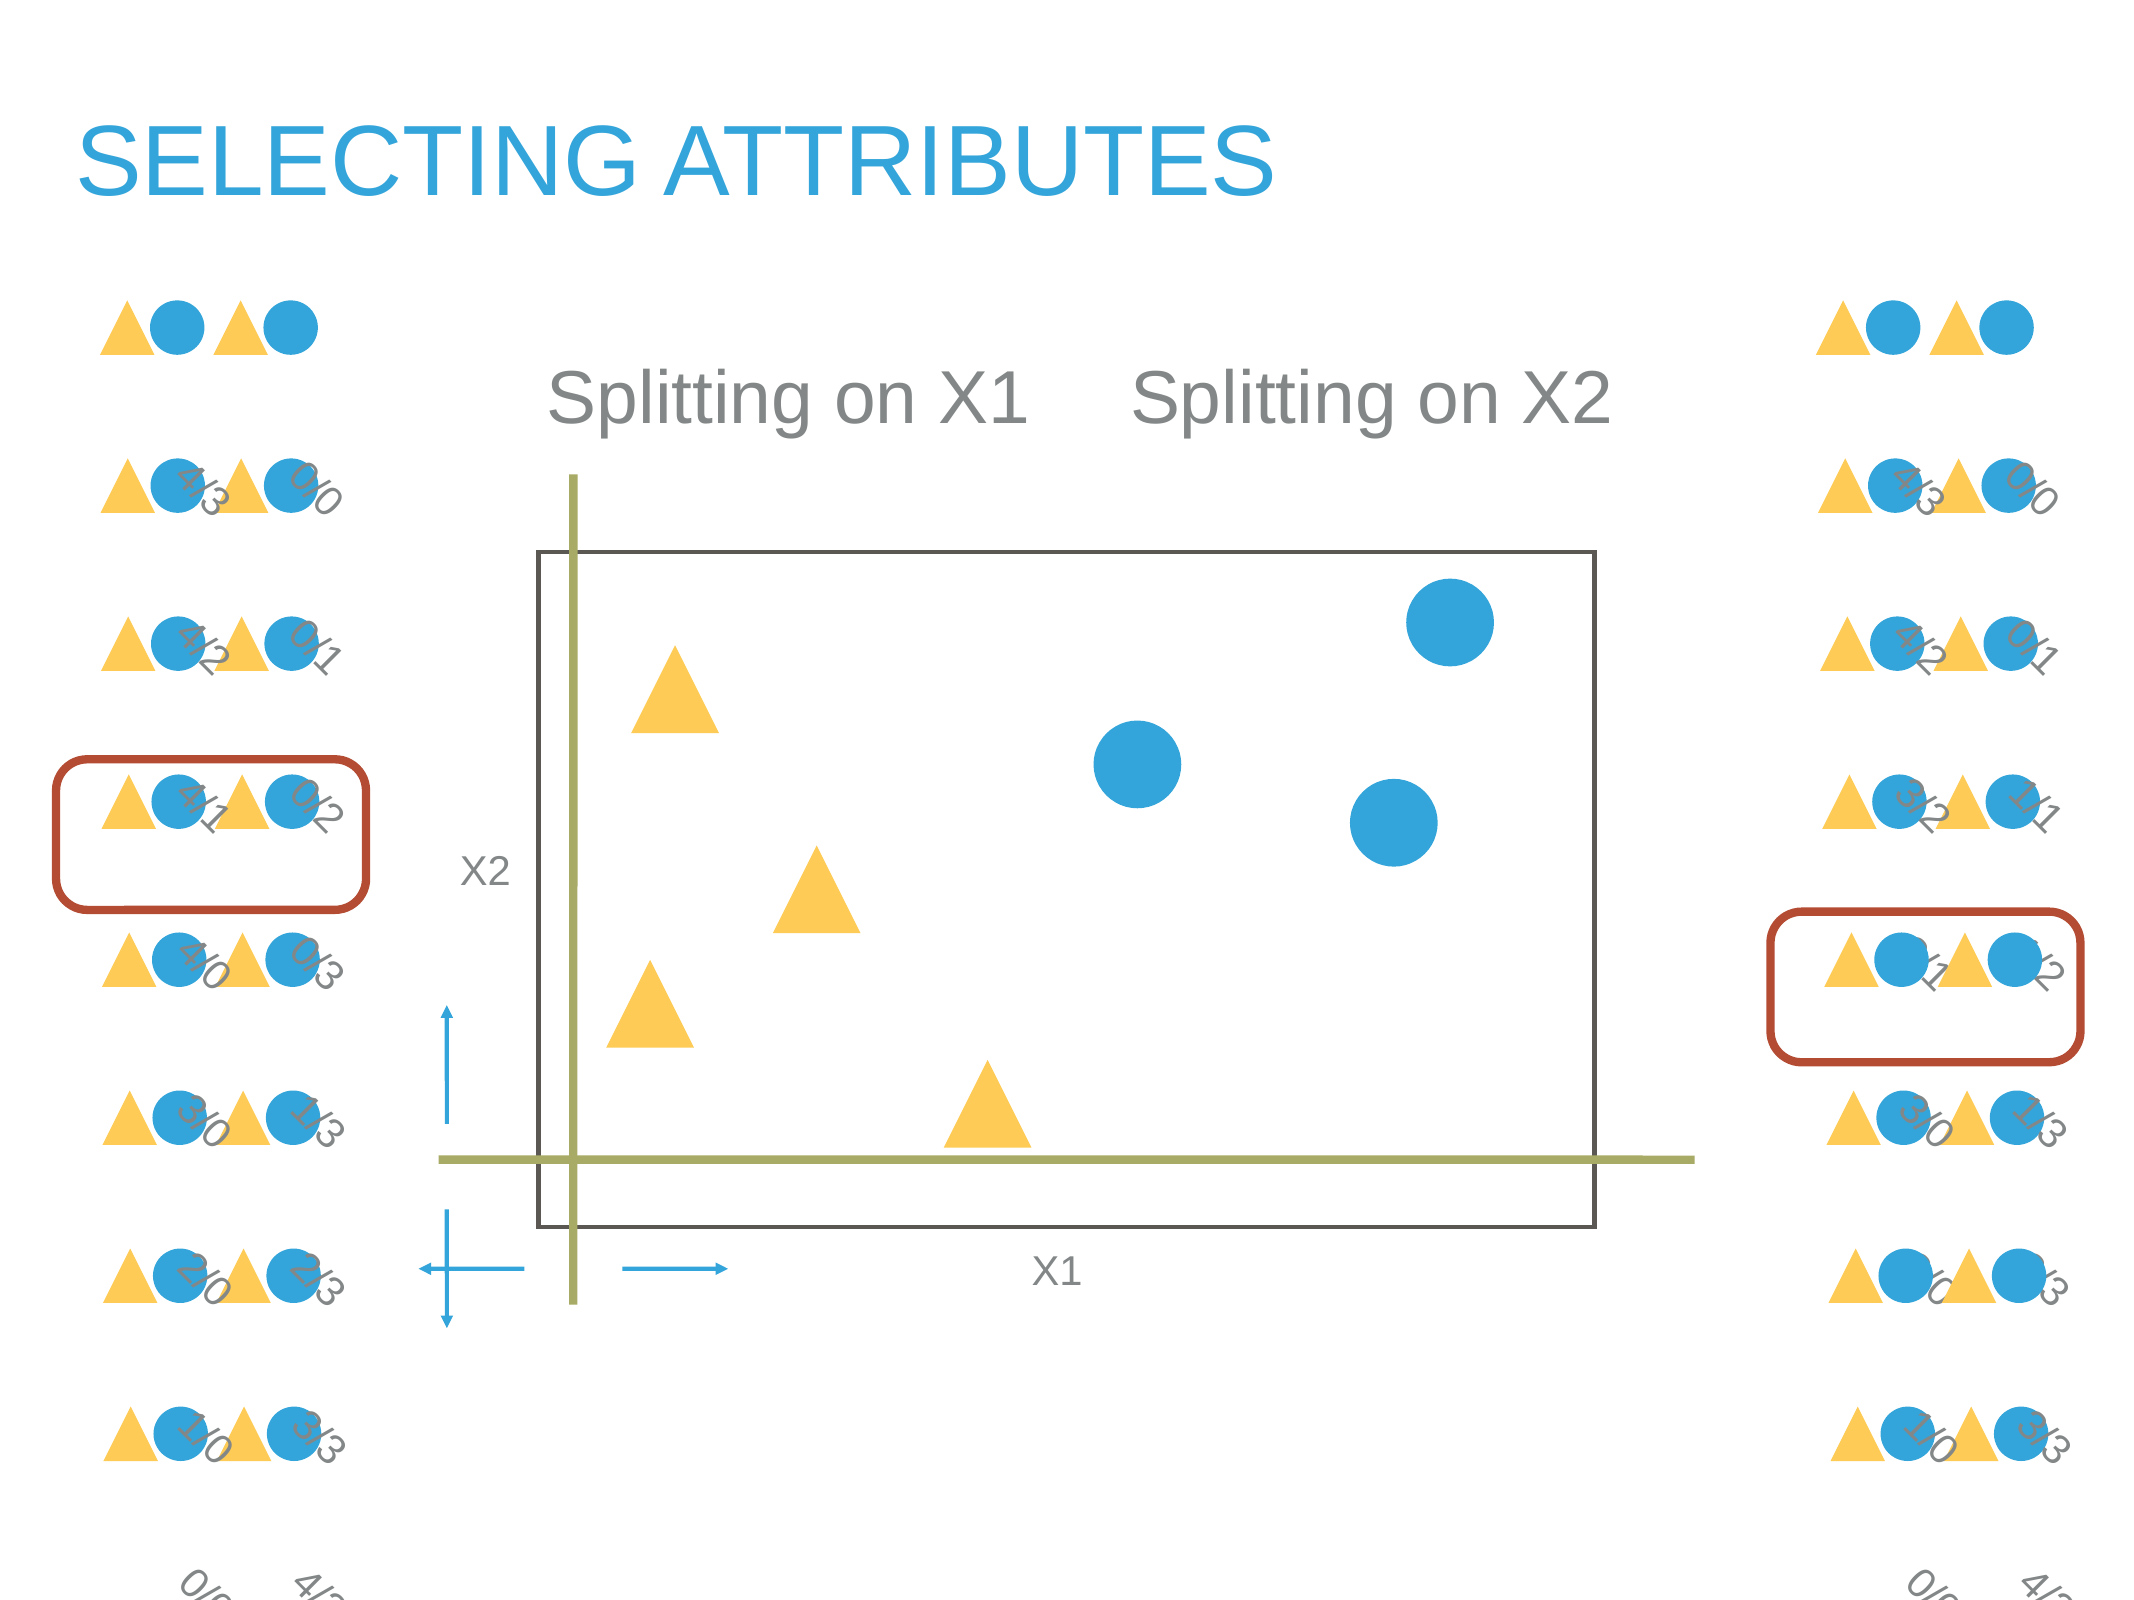

Selecting attributes

4/3
0/0

4/3
0/0
Splitting on X1
Splitting on X2

4/2
0/1

4/2
0/1

4/1
0/2

3/2
1/1

4/0
0/3

3/1
1/2

X2

3/0
1/3

3/0
1/3

2/0
2/3

2/0
2/3

X1

1/0
3/3

1/0
3/3

0/0
4/3

0/0
4/3